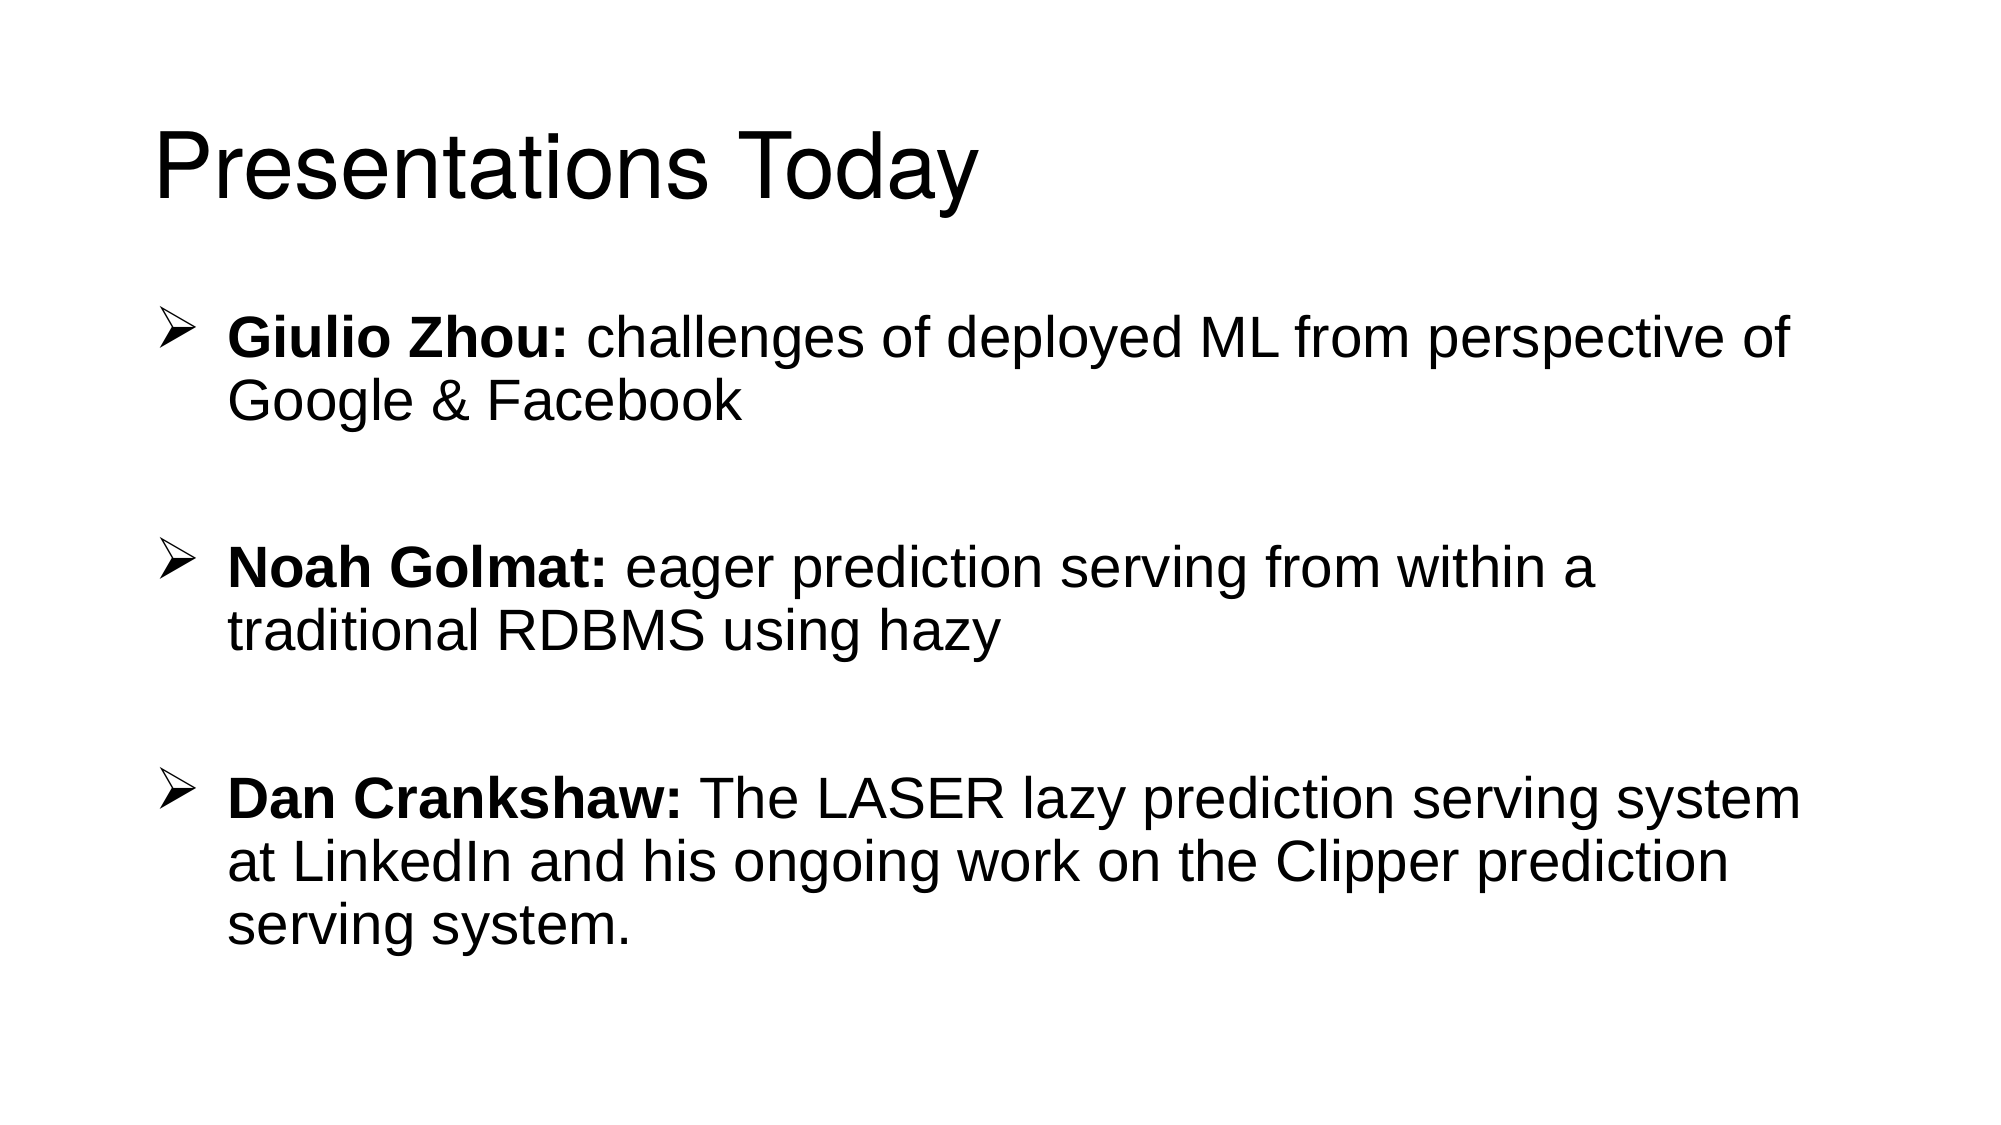

# Presentations Today
Giulio Zhou: challenges of deployed ML from perspective of Google & Facebook

Noah Golmat: eager prediction serving from within a traditional RDBMS using hazy

Dan Crankshaw: The LASER lazy prediction serving system at LinkedIn and his ongoing work on the Clipper prediction serving system.